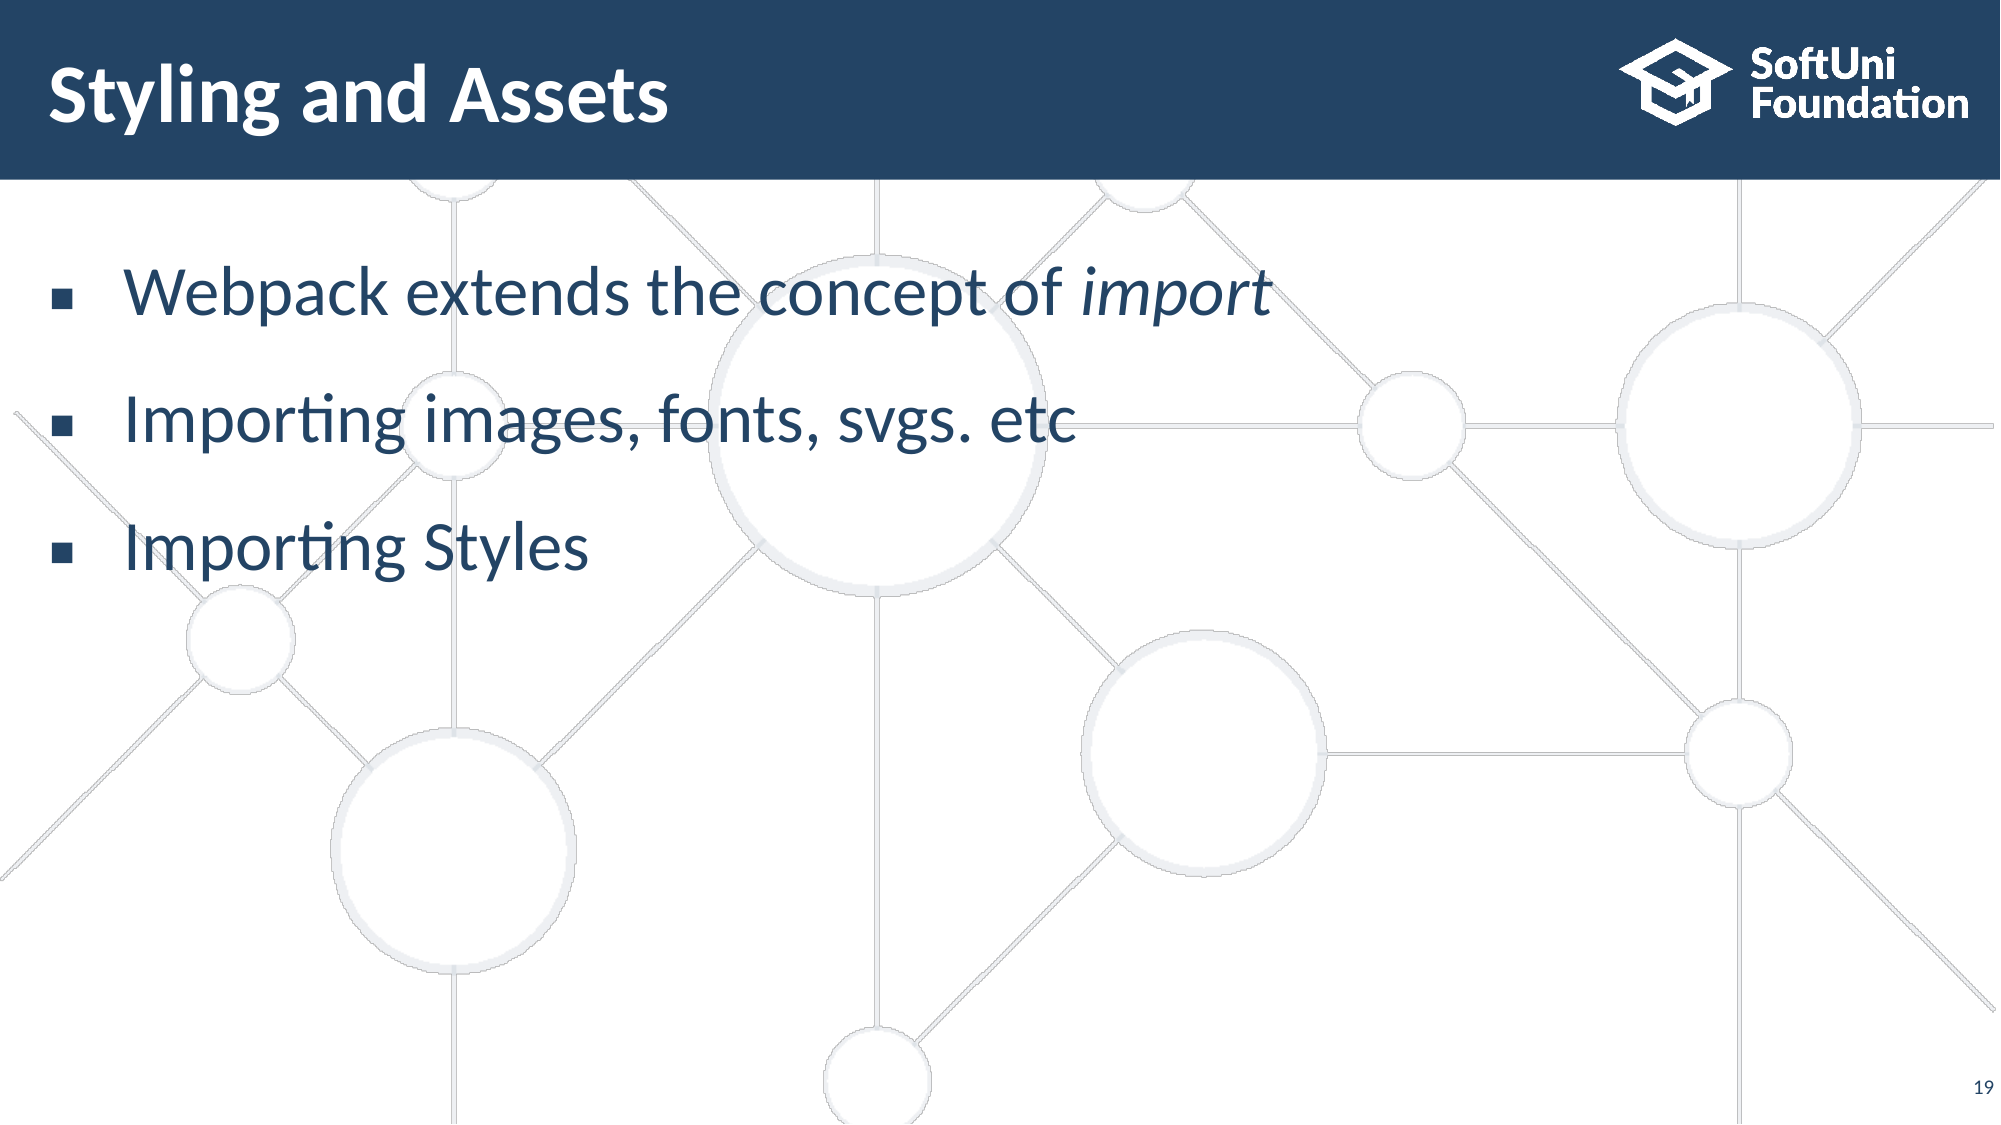

# Styling and Assets
Webpack extends the concept of import
Importing images, fonts, svgs. etc
Importing Styles
19